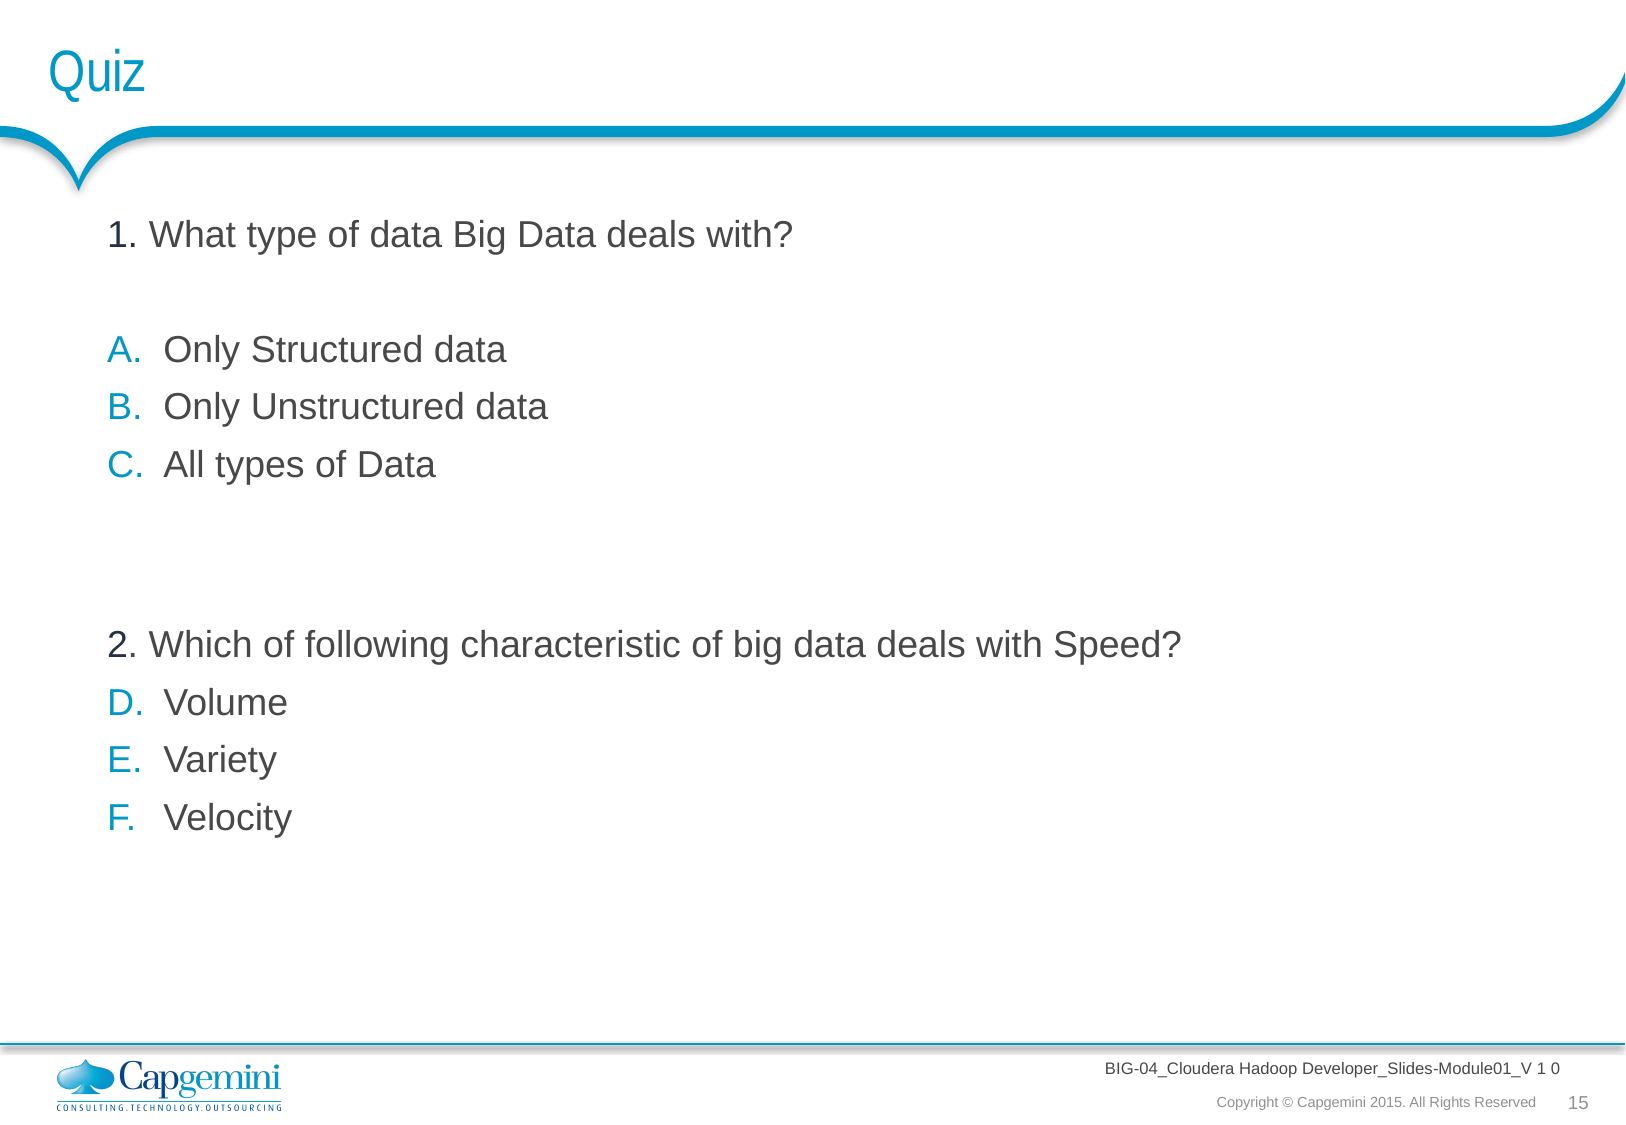

# Quiz
1. What type of data Big Data deals with?

Only Structured data
Only Unstructured data
All types of Data

2. Which of following characteristic of big data deals with Speed?
Volume
Variety
Velocity